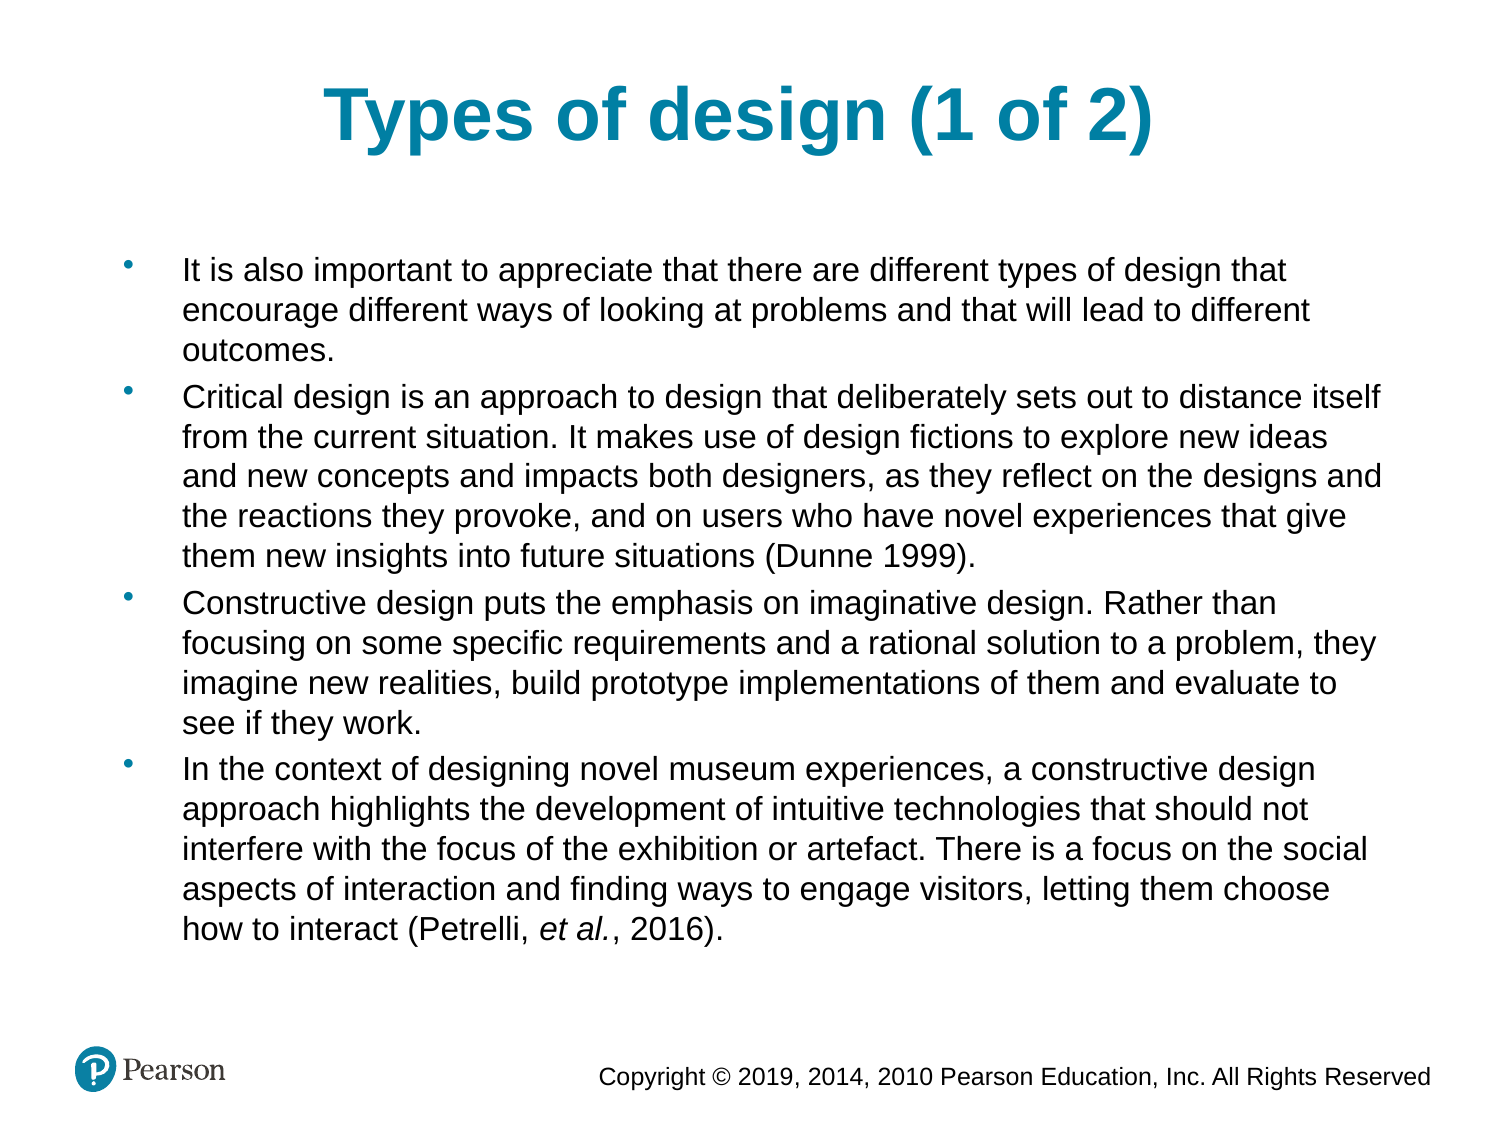

Types of design (1 of 2)
It is also important to appreciate that there are different types of design that encourage different ways of looking at problems and that will lead to different outcomes.
Critical design is an approach to design that deliberately sets out to distance itself from the current situation. It makes use of design fictions to explore new ideas and new concepts and impacts both designers, as they reflect on the designs and the reactions they provoke, and on users who have novel experiences that give them new insights into future situations (Dunne 1999).
Constructive design puts the emphasis on imaginative design. Rather than focusing on some specific requirements and a rational solution to a problem, they imagine new realities, build prototype implementations of them and evaluate to see if they work.
In the context of designing novel museum experiences, a constructive design approach highlights the development of intuitive technologies that should not interfere with the focus of the exhibition or artefact. There is a focus on the social aspects of interaction and finding ways to engage visitors, letting them choose how to interact (Petrelli, et al., 2016).